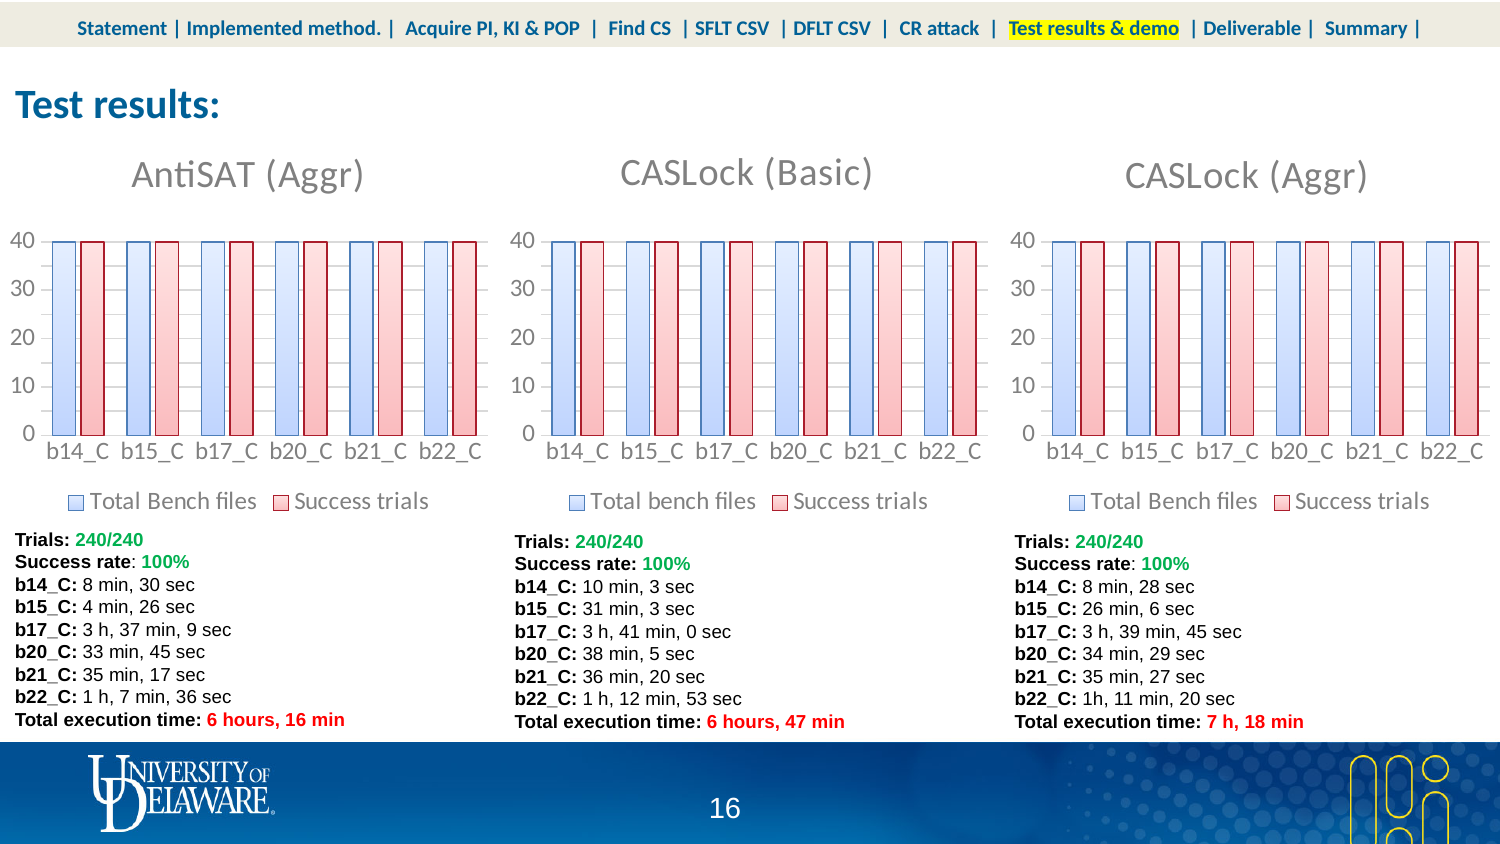

Statement | Implemented method. |  Acquire PI, KI & POP  |  Find CS  | SFLT CSV  | DFLT CSV  |  CR attack  |  Test results & demo  | Deliverable |  Summary |
Test results:

### Chart: AntiSAT (Aggr)

| Category | Total Bench files | Success trials |
|---|---|---|
| b14_C | 40.0 | 40.0 |
| b15_C | 40.0 | 40.0 |
| b17_C | 40.0 | 40.0 |
| b20_C | 40.0 | 40.0 |
| b21_C | 40.0 | 40.0 |
| b22_C | 40.0 | 40.0 |

### Chart: CASLock (Basic)

| Category | Total bench files | Success trials |
|---|---|---|
| b14_C | 40.0 | 40.0 |
| b15_C | 40.0 | 40.0 |
| b17_C | 40.0 | 40.0 |
| b20_C | 40.0 | 40.0 |
| b21_C | 40.0 | 40.0 |
| b22_C | 40.0 | 40.0 |

### Chart: CASLock (Aggr)

| Category | Total Bench files | Success trials |
|---|---|---|
| b14_C | 40.0 | 40.0 |
| b15_C | 40.0 | 40.0 |
| b17_C | 40.0 | 40.0 |
| b20_C | 40.0 | 40.0 |
| b21_C | 40.0 | 40.0 |
| b22_C | 40.0 | 40.0 |
Trials: 240/240
Success rate: 100%
b14_C: 8 min, 30 sec
b15_C: 4 min, 26 sec
b17_C: 3 h, 37 min, 9 sec
b20_C: 33 min, 45 sec
b21_C: 35 min, 17 sec
b22_C: 1 h, 7 min, 36 sec
Total execution time: 6 hours, 16 min
Trials: 240/240
Success rate: 100%
b14_C: 10 min, 3 sec
b15_C: 31 min, 3 sec
b17_C: 3 h, 41 min, 0 sec
b20_C: 38 min, 5 sec
b21_C: 36 min, 20 sec
b22_C: 1 h, 12 min, 53 sec
Total execution time: 6 hours, 47 min
Trials: 240/240
Success rate: 100%
b14_C: 8 min, 28 sec
b15_C: 26 min, 6 sec
b17_C: 3 h, 39 min, 45 sec
b20_C: 34 min, 29 sec
b21_C: 35 min, 27 sec
b22_C: 1h, 11 min, 20 sec
Total execution time: 7 h, 18 min
16